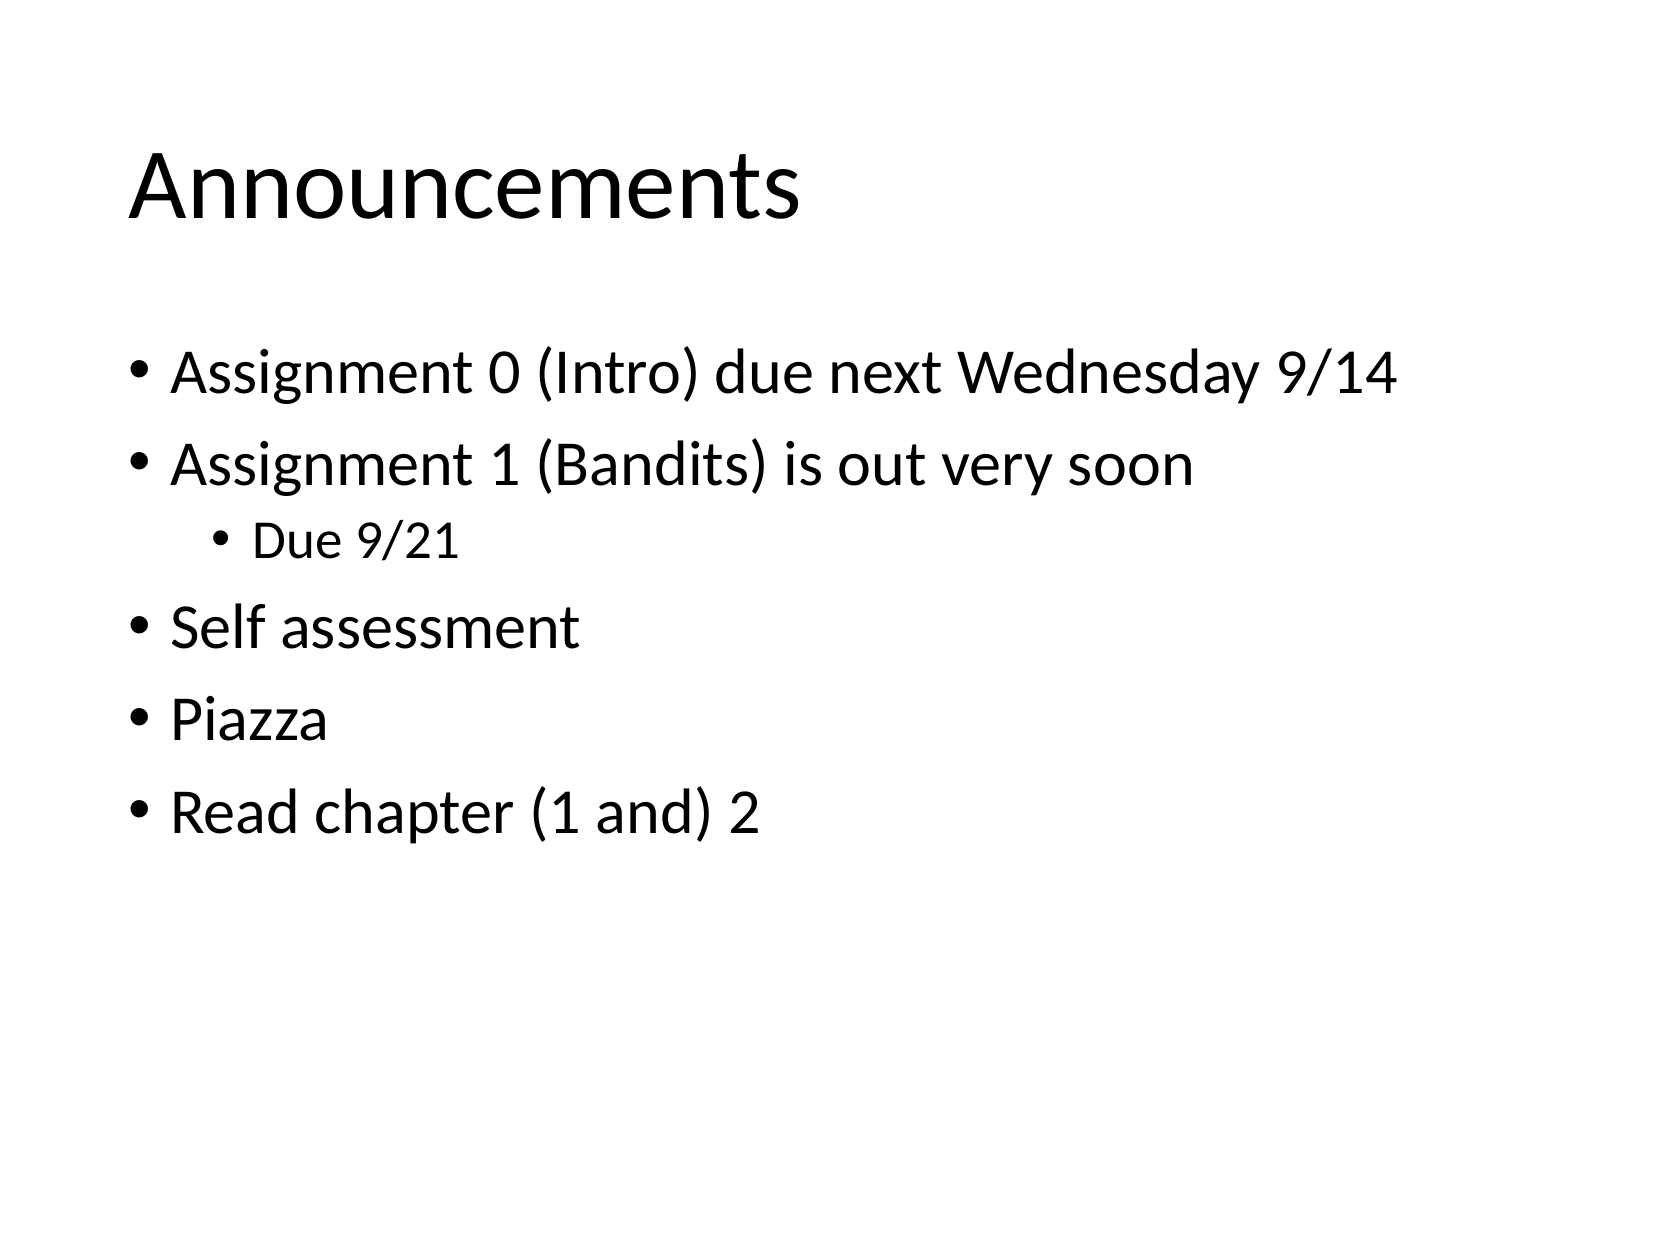

# Announcements
Assignment 0 (Intro) due next Wednesday 9/14
Assignment 1 (Bandits) is out very soon
Due 9/21
Self assessment
Piazza
Read chapter (1 and) 2